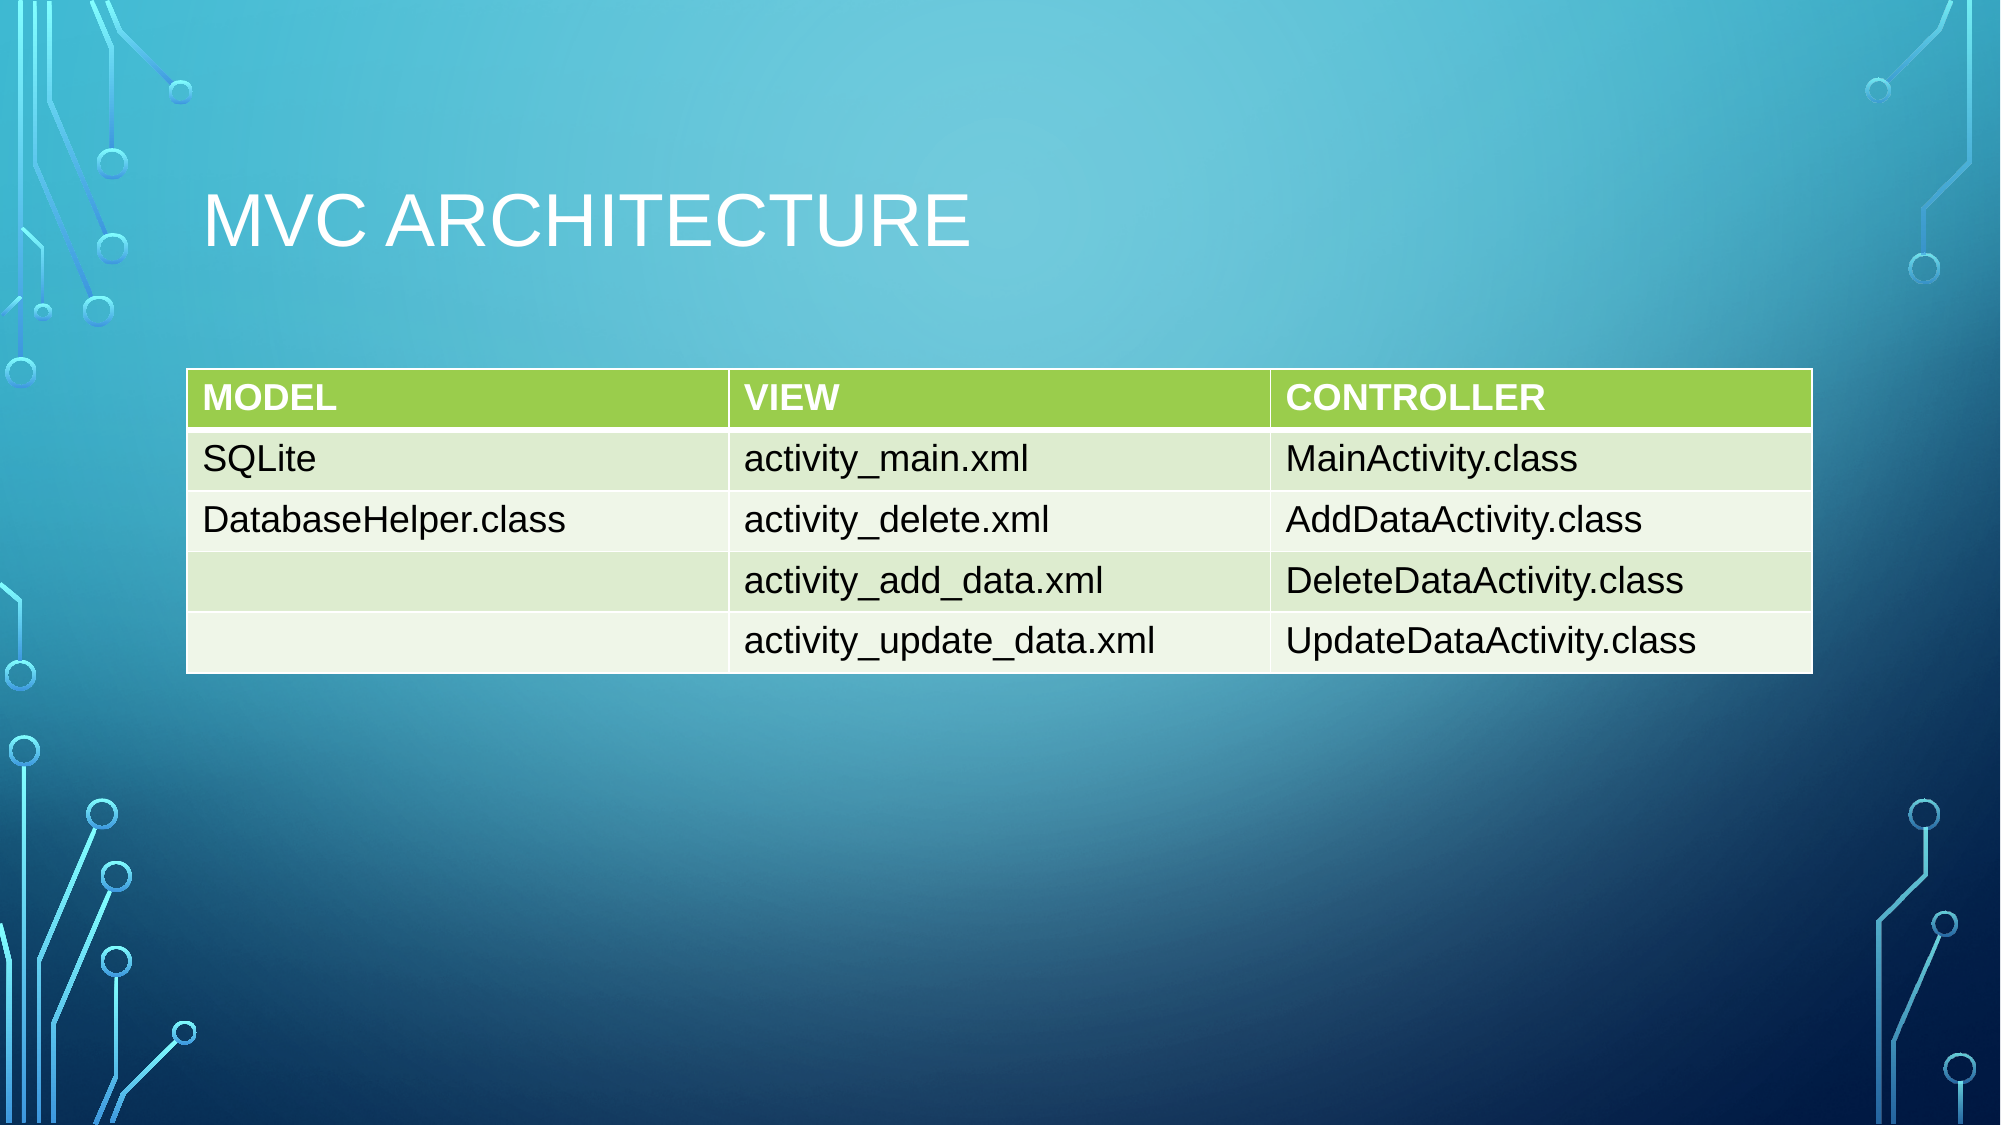

# MVC architecture
| MODEL | VIEW | CONTROLLER |
| --- | --- | --- |
| SQLite | activity\_main.xml | MainActivity.class |
| DatabaseHelper.class | activity\_delete.xml | AddDataActivity.class |
|  | activity\_add\_data.xml | DeleteDataActivity.class |
|  | activity\_update\_data.xml | UpdateDataActivity.class |